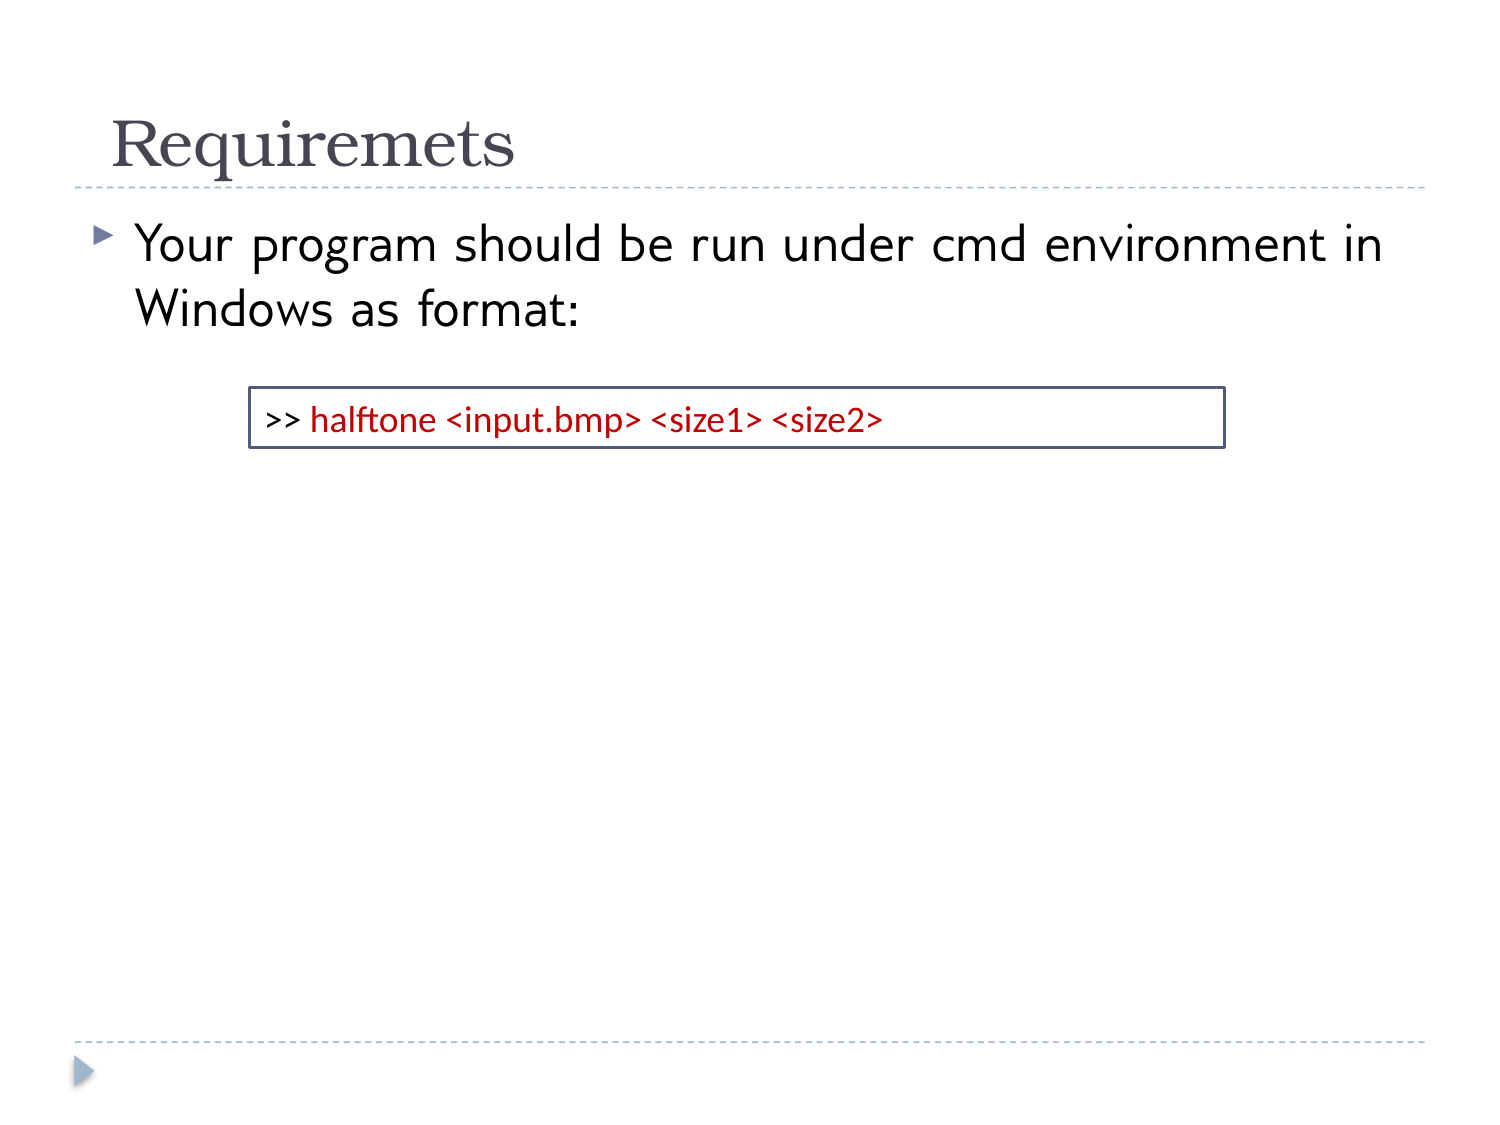

# Requiremets
Your program should be run under cmd environment in Windows as format:
>> halftone <input.bmp> <size1> <size2>